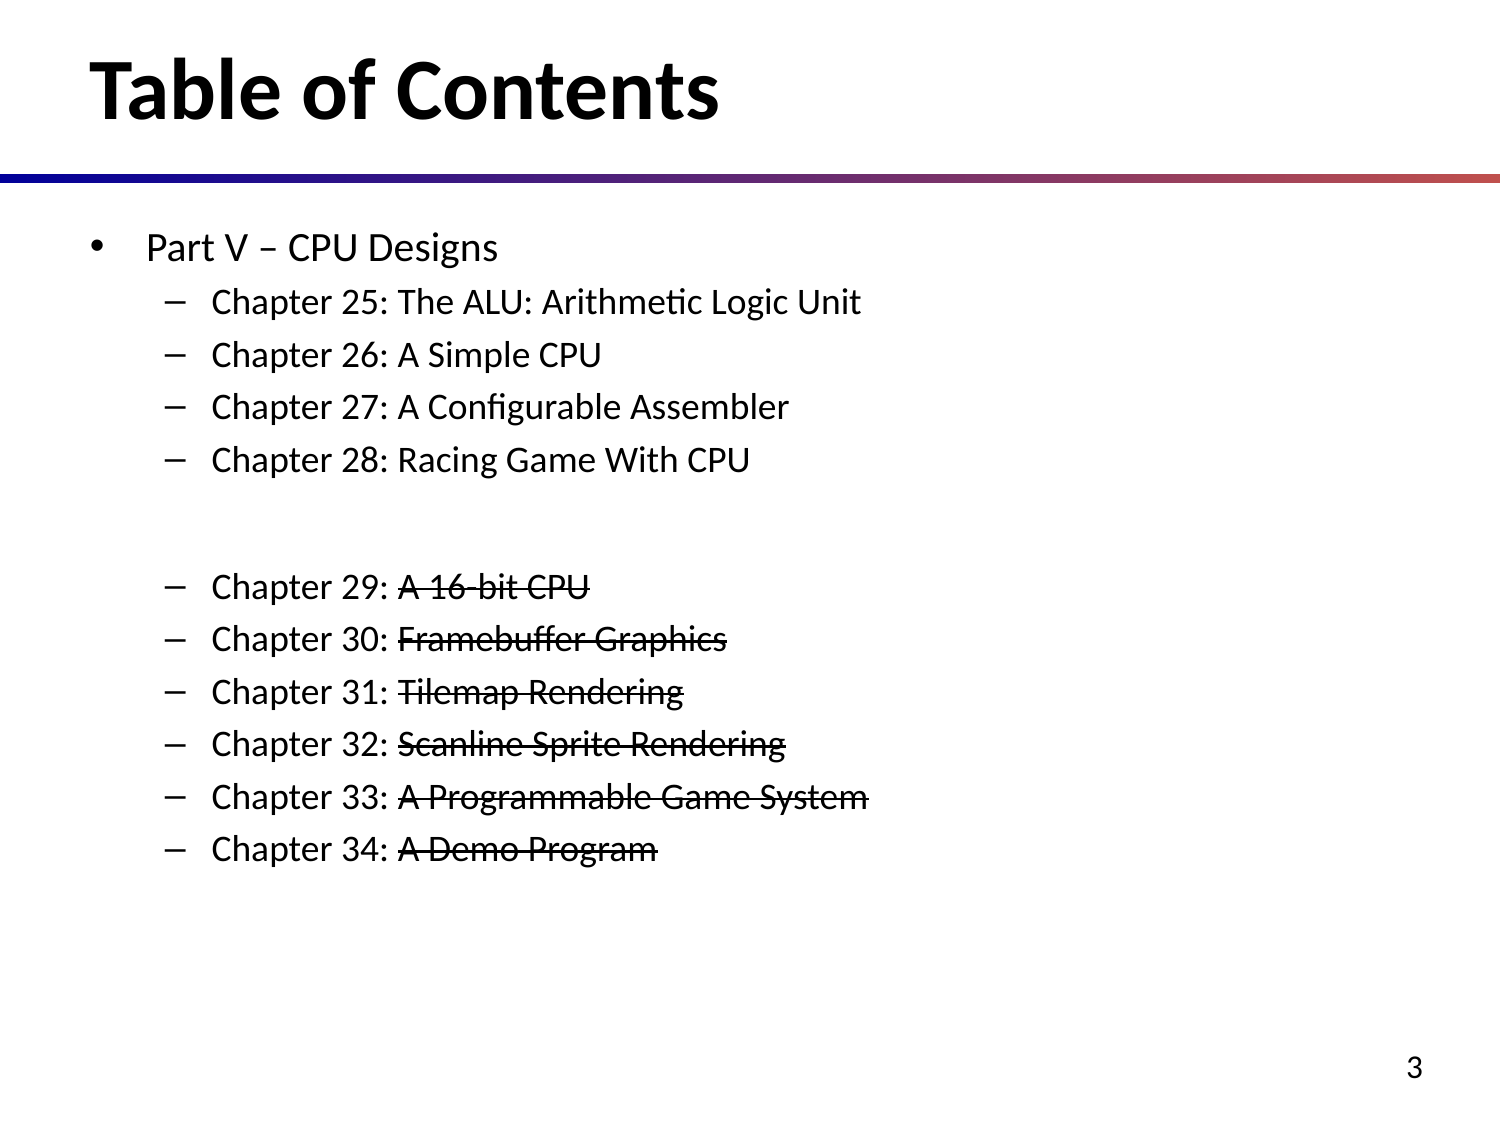

# Table of Contents
Part V – CPU Designs
Chapter 25: The ALU: Arithmetic Logic Unit
Chapter 26: A Simple CPU
Chapter 27: A Configurable Assembler
Chapter 28: Racing Game With CPU

Chapter 29: A 16-bit CPU
Chapter 30: Framebuffer Graphics
Chapter 31: Tilemap Rendering
Chapter 32: Scanline Sprite Rendering
Chapter 33: A Programmable Game System
Chapter 34: A Demo Program